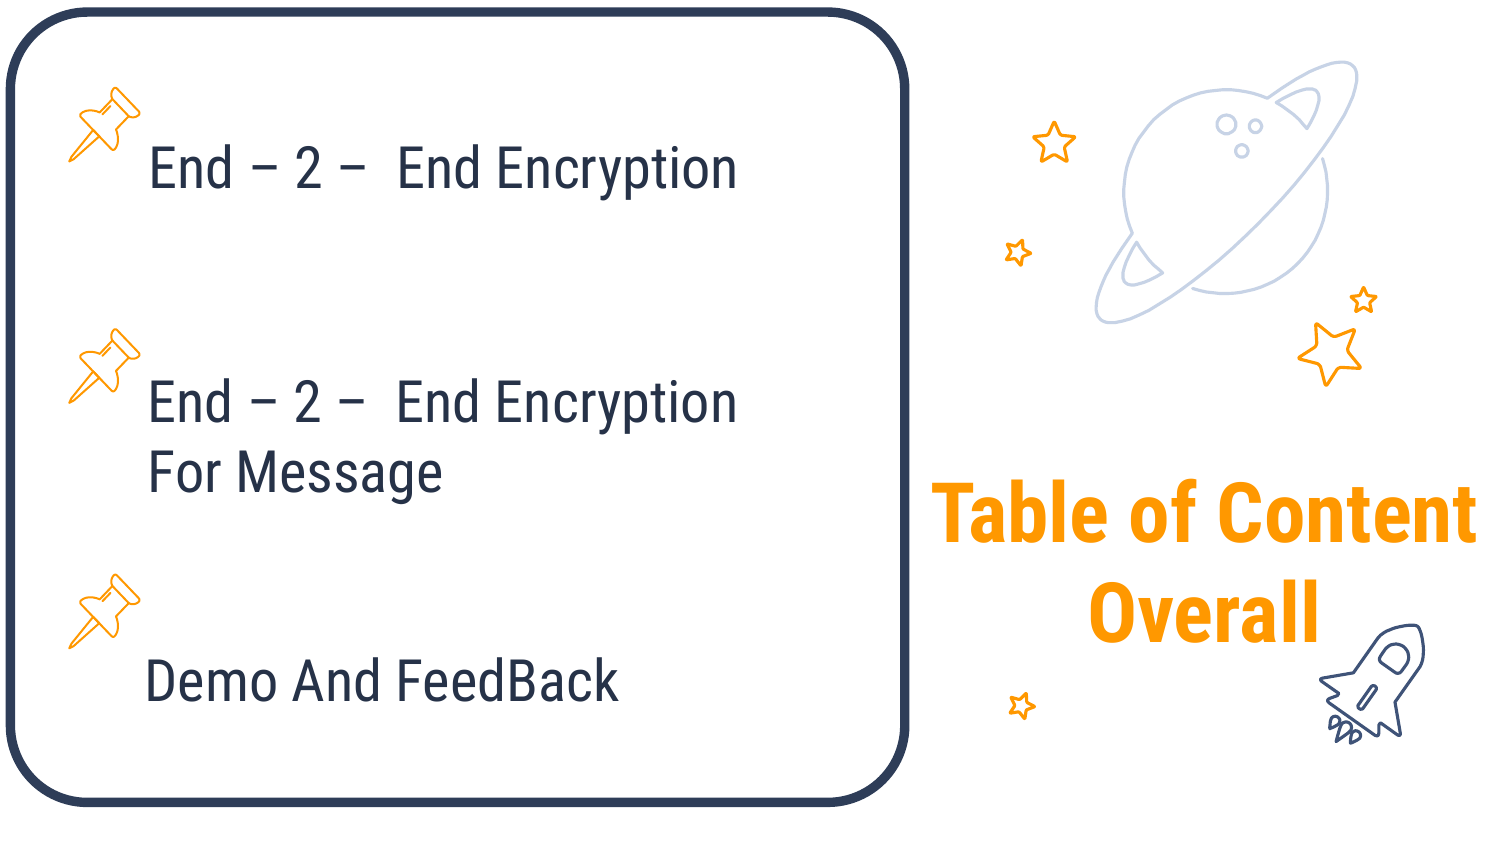

End – 2 –  End Encryption

End – 2 –  End Encryption
For Message
Table of Content Overall

Demo And FeedBack

Group06-4